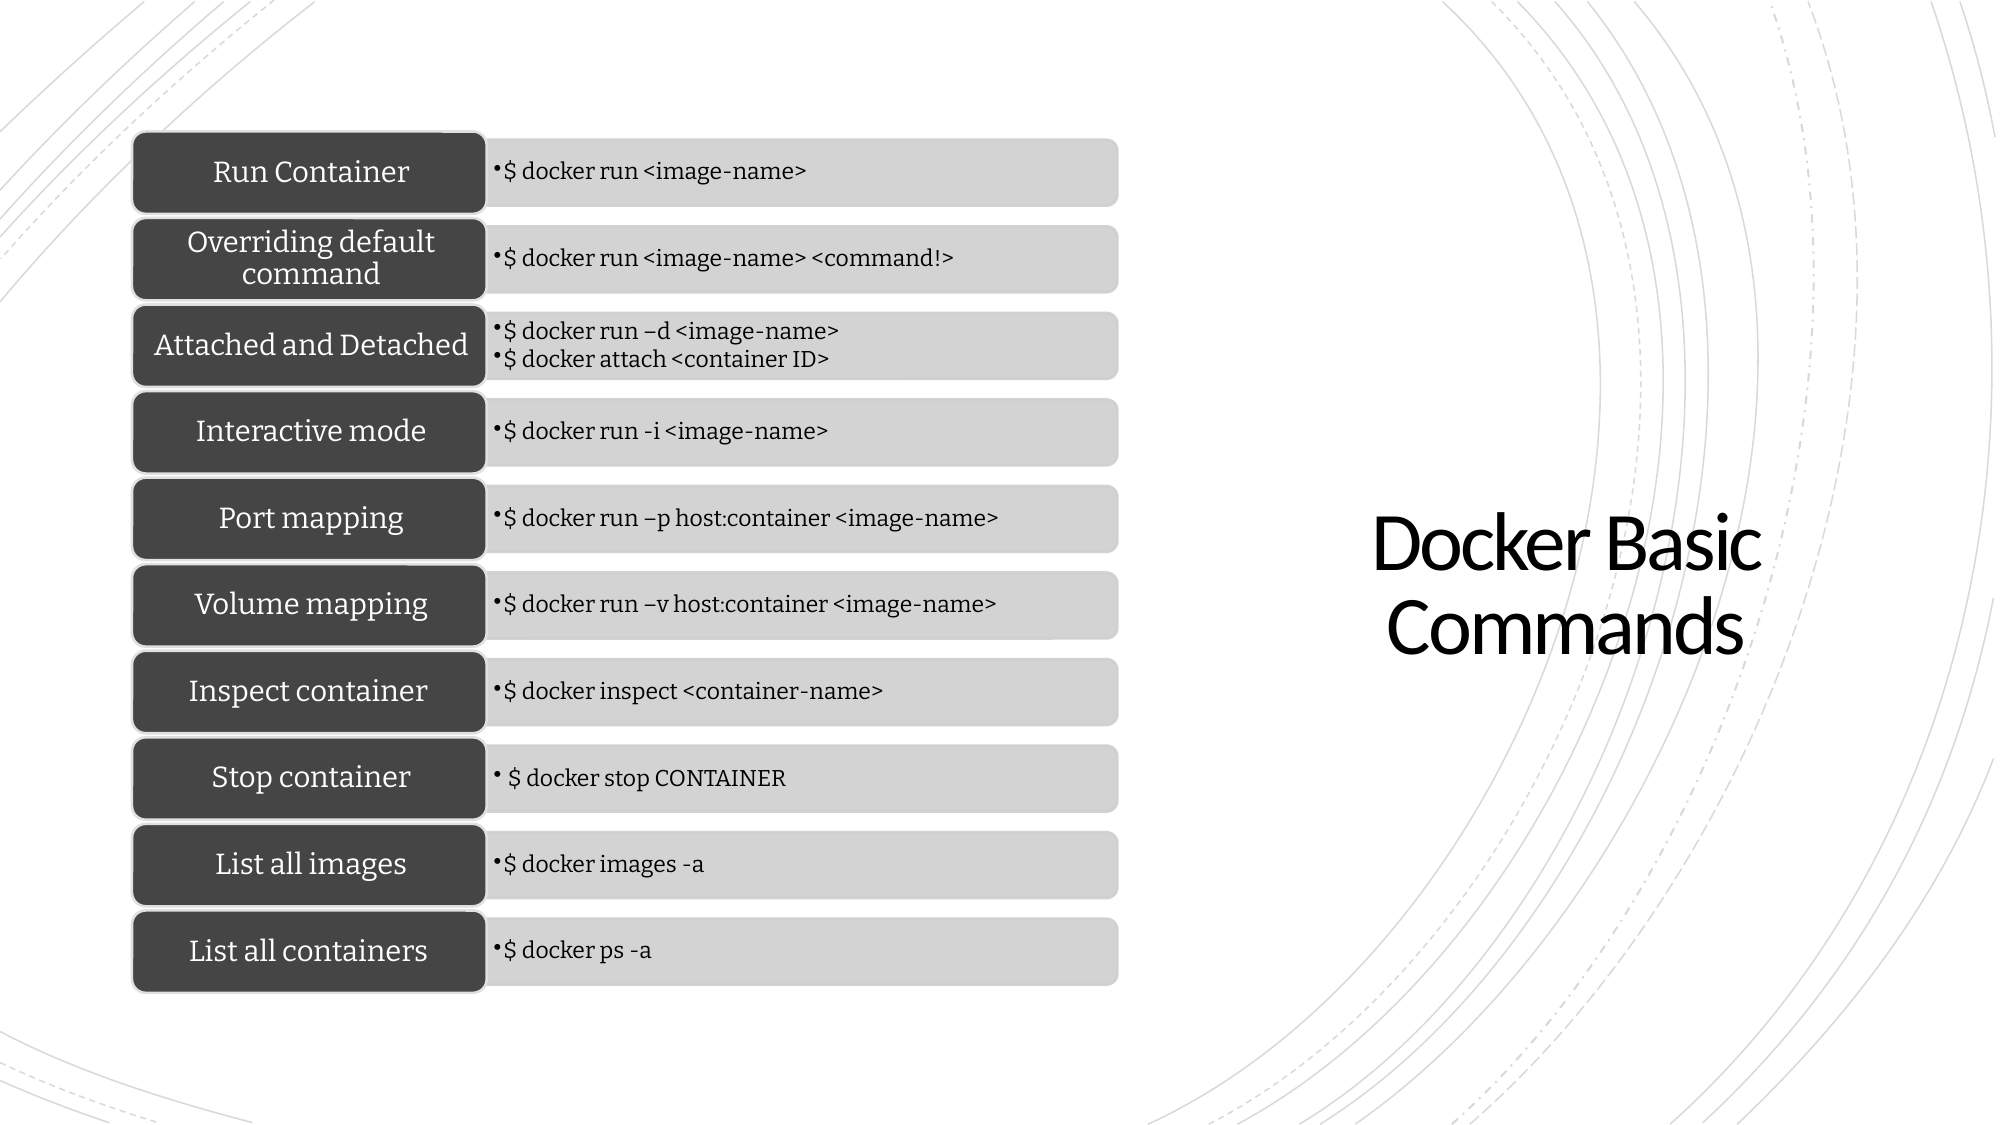

$ docker run <image-name>
Run Container
$ docker run <image-name> <command!>
Overriding default command
$ docker run –d <image-name>
$ docker attach <container ID>
Attached and Detached
$ docker run -i <image-name>
Interactive mode
$ docker run –p host:container <image-name>
Port mapping
$ docker run –v host:container <image-name>
Volume mapping
$ docker inspect <container-name>
Inspect container
 $ docker stop CONTAINER
Stop container
$ docker images -a
List all images
$ docker ps -a
List all containers
# Docker Basic Commands